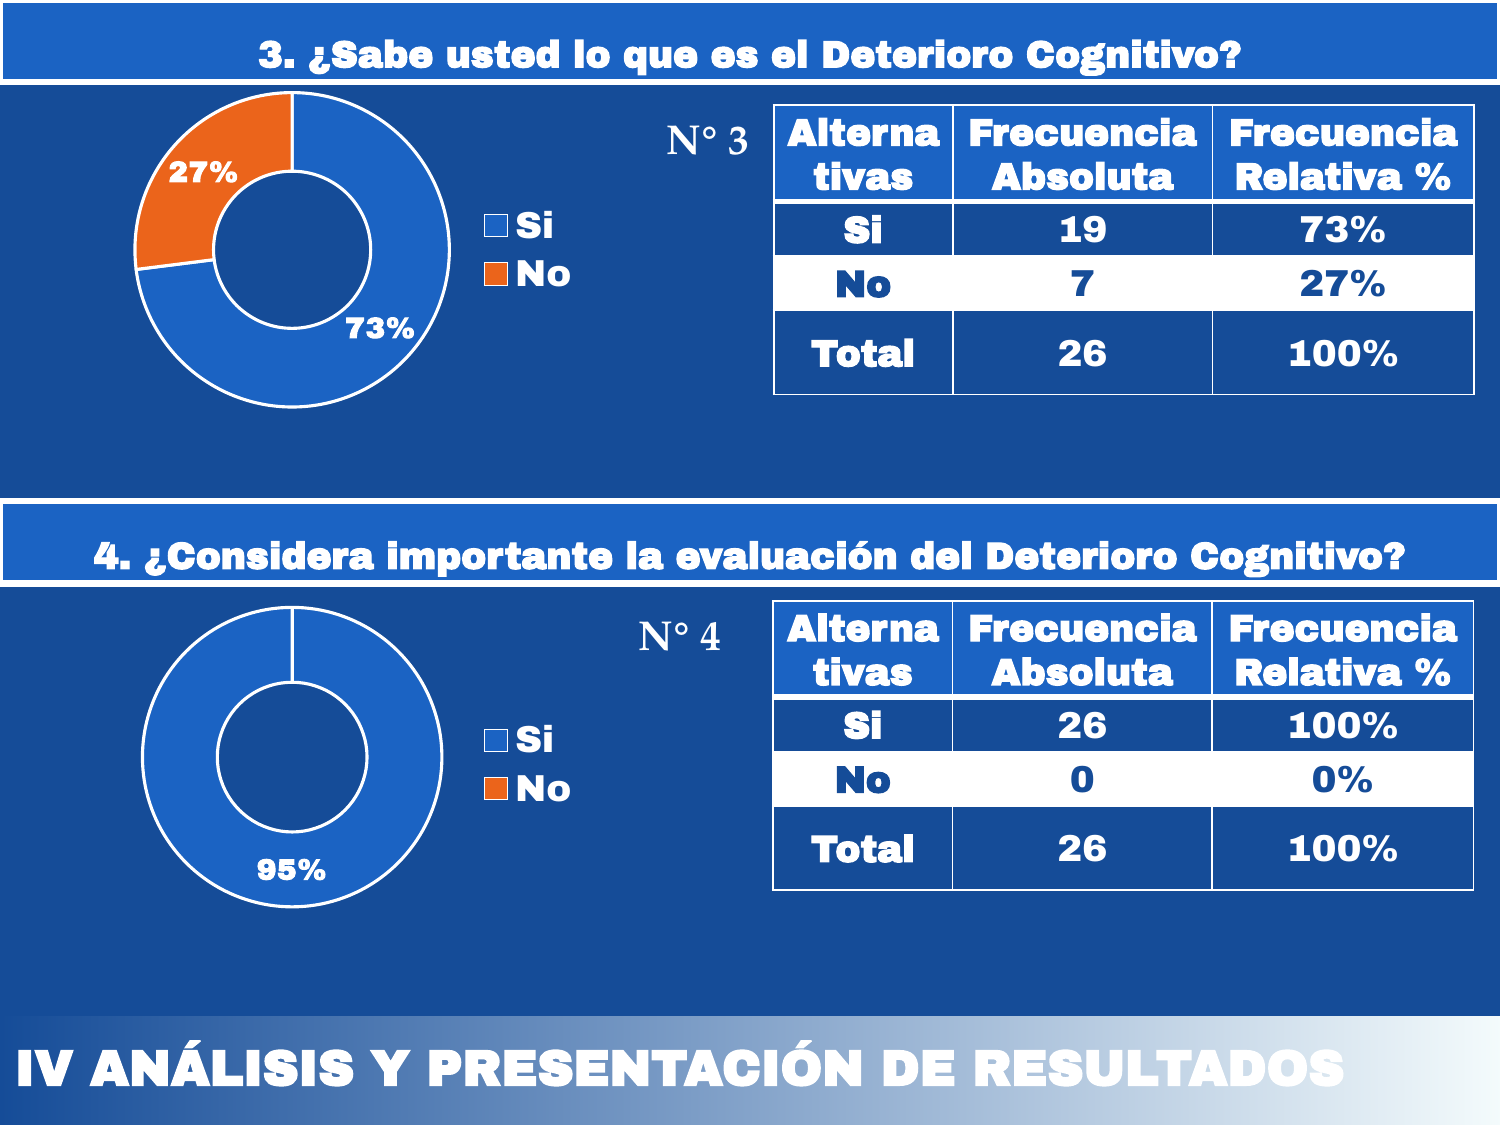

3. ¿Sabe usted lo que es el Deterioro Cognitivo?

### Chart

| Category | Ventas |
|---|---|
| Si | 0.73 |
| No | 0.27 |
N° 3
| Alternativas | Frecuencia Absoluta | Frecuencia Relativa % |
| --- | --- | --- |
| Si | 19 | 73% |
| No | 7 | 27% |
| Total | 26 | 100% |
4. ¿Considera importante la evaluación del Deterioro Cognitivo?

### Chart

| Category | Ventas |
|---|---|
| Si | 0.95 |
| No | 0.0 |
N° 4
| Alternativas | Frecuencia Absoluta | Frecuencia Relativa % |
| --- | --- | --- |
| Si | 26 | 100% |
| No | 0 | 0% |
| Total | 26 | 100% |
IV ANÁLISIS Y PRESENTACIÓN DE RESULTADOS